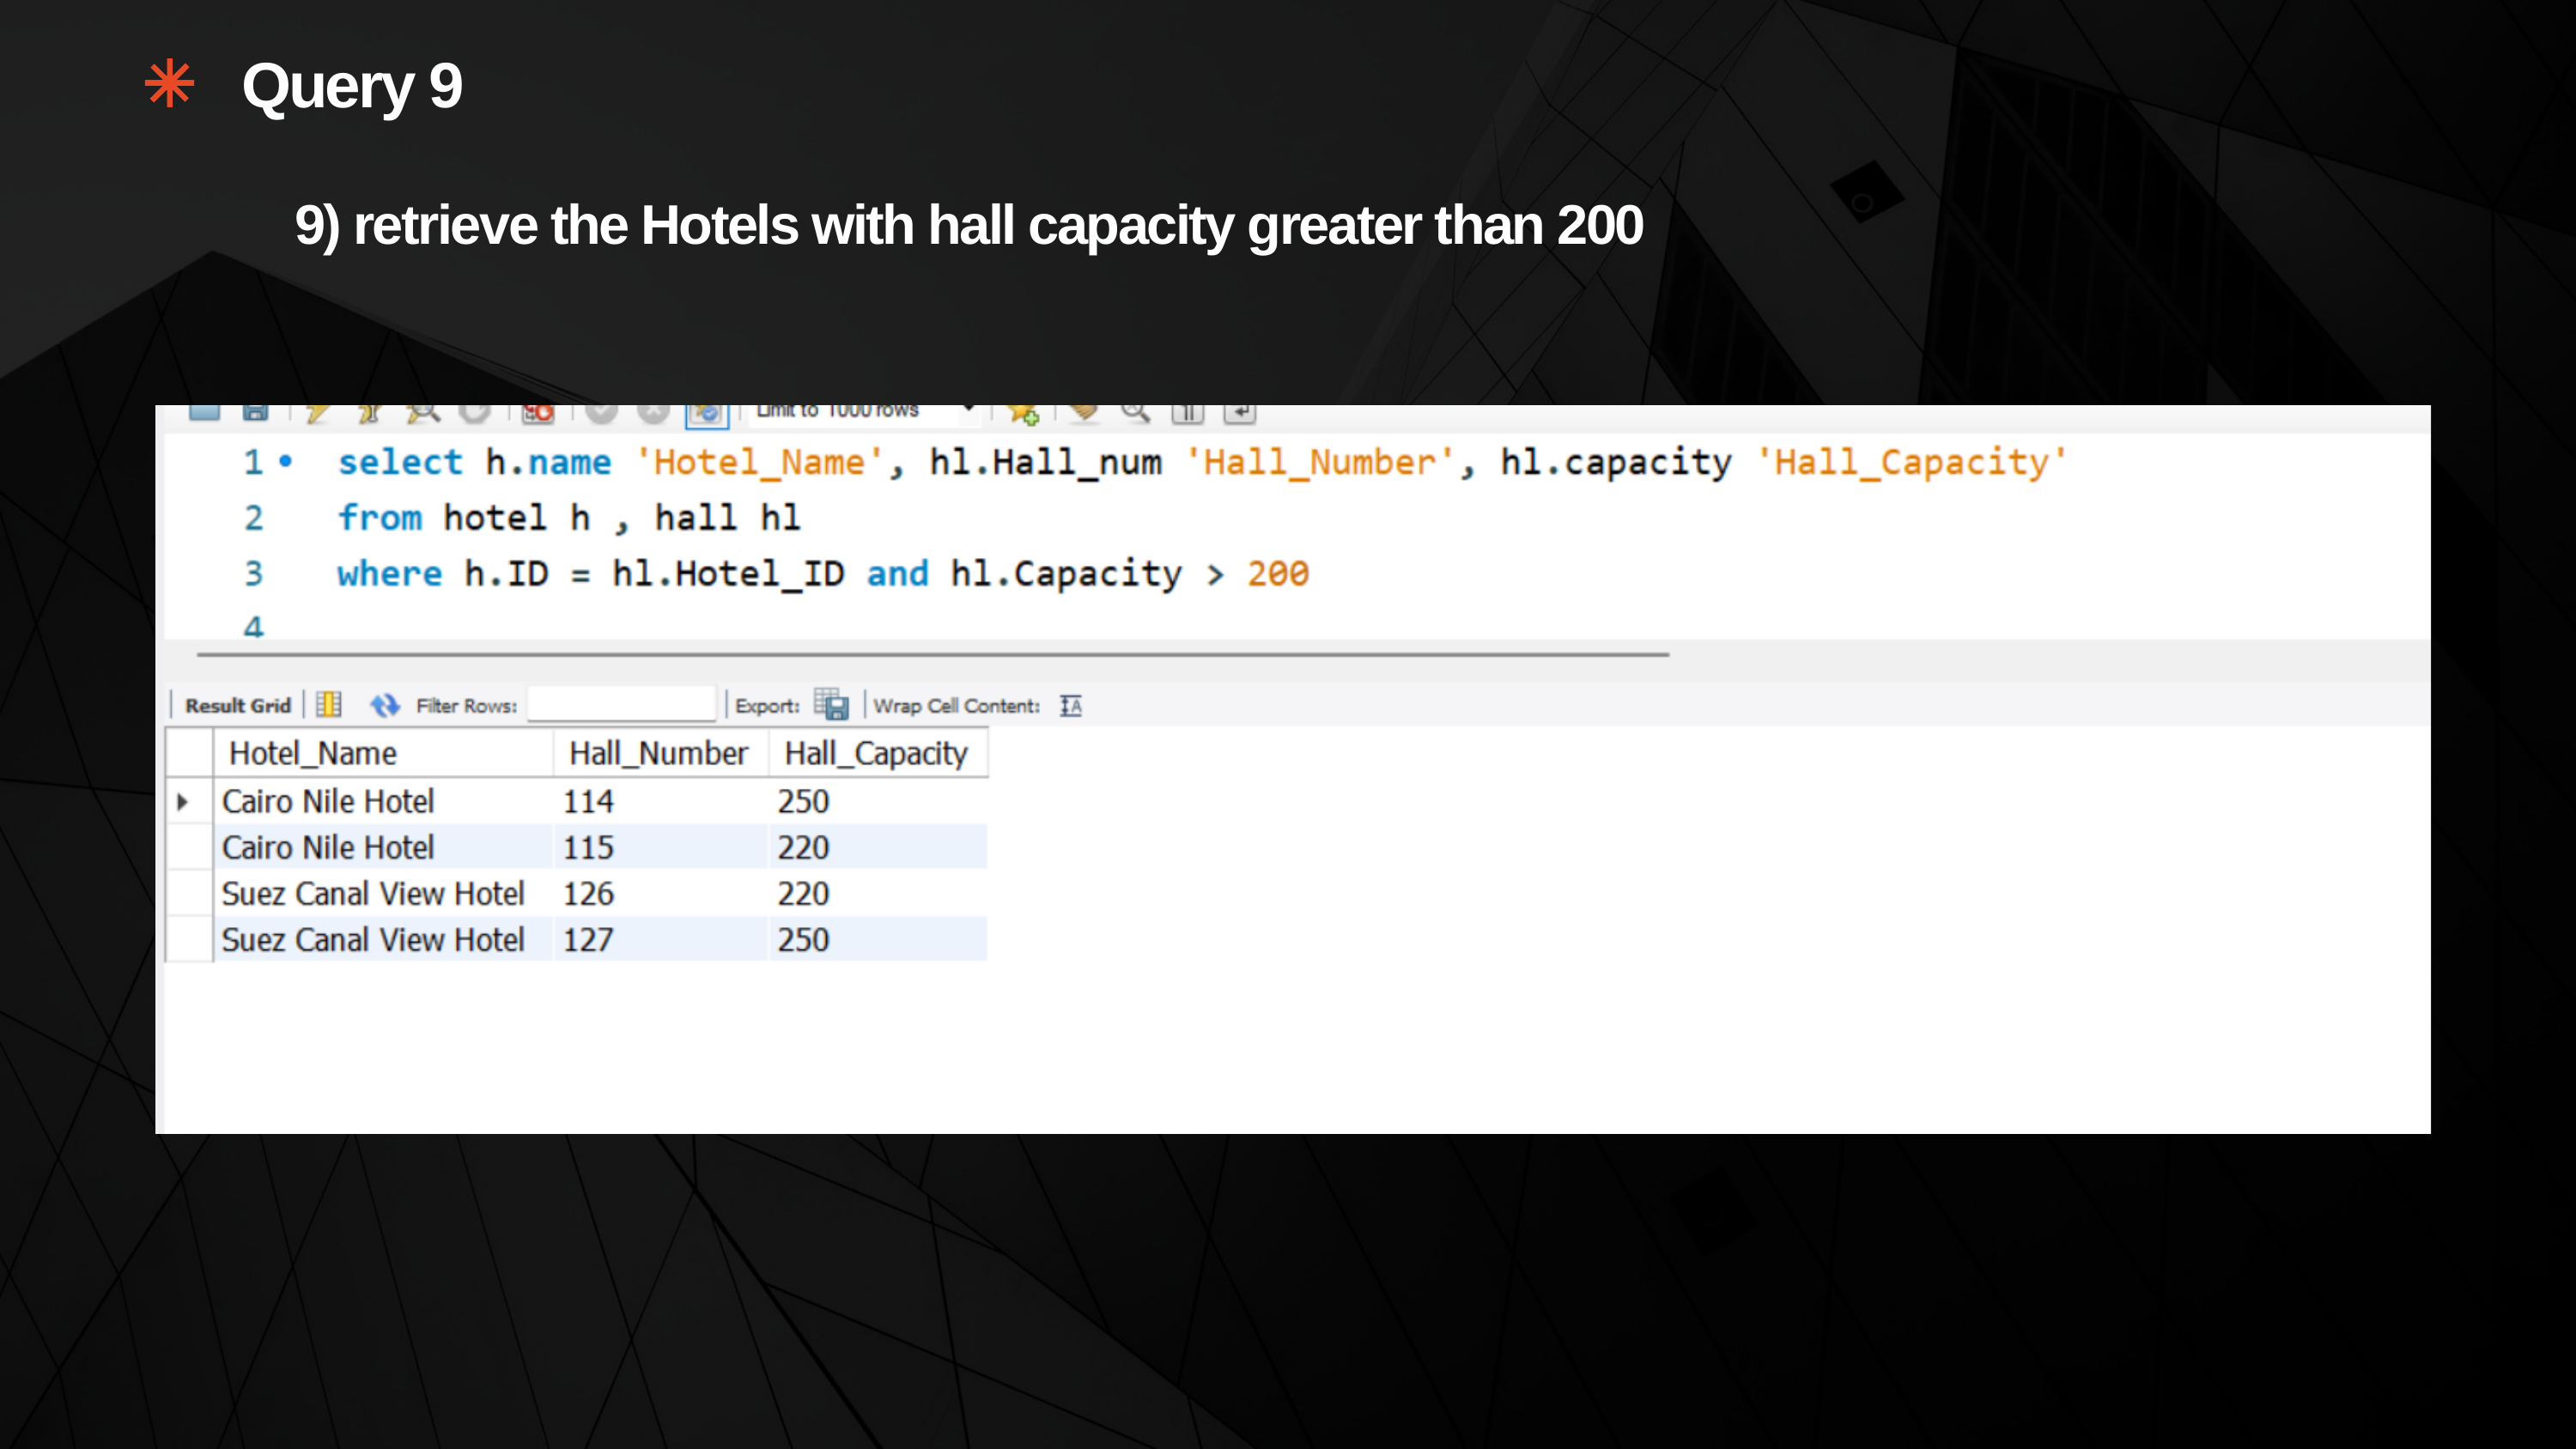

Query 9

9) retrieve the Hotels with hall capacity greater than 200